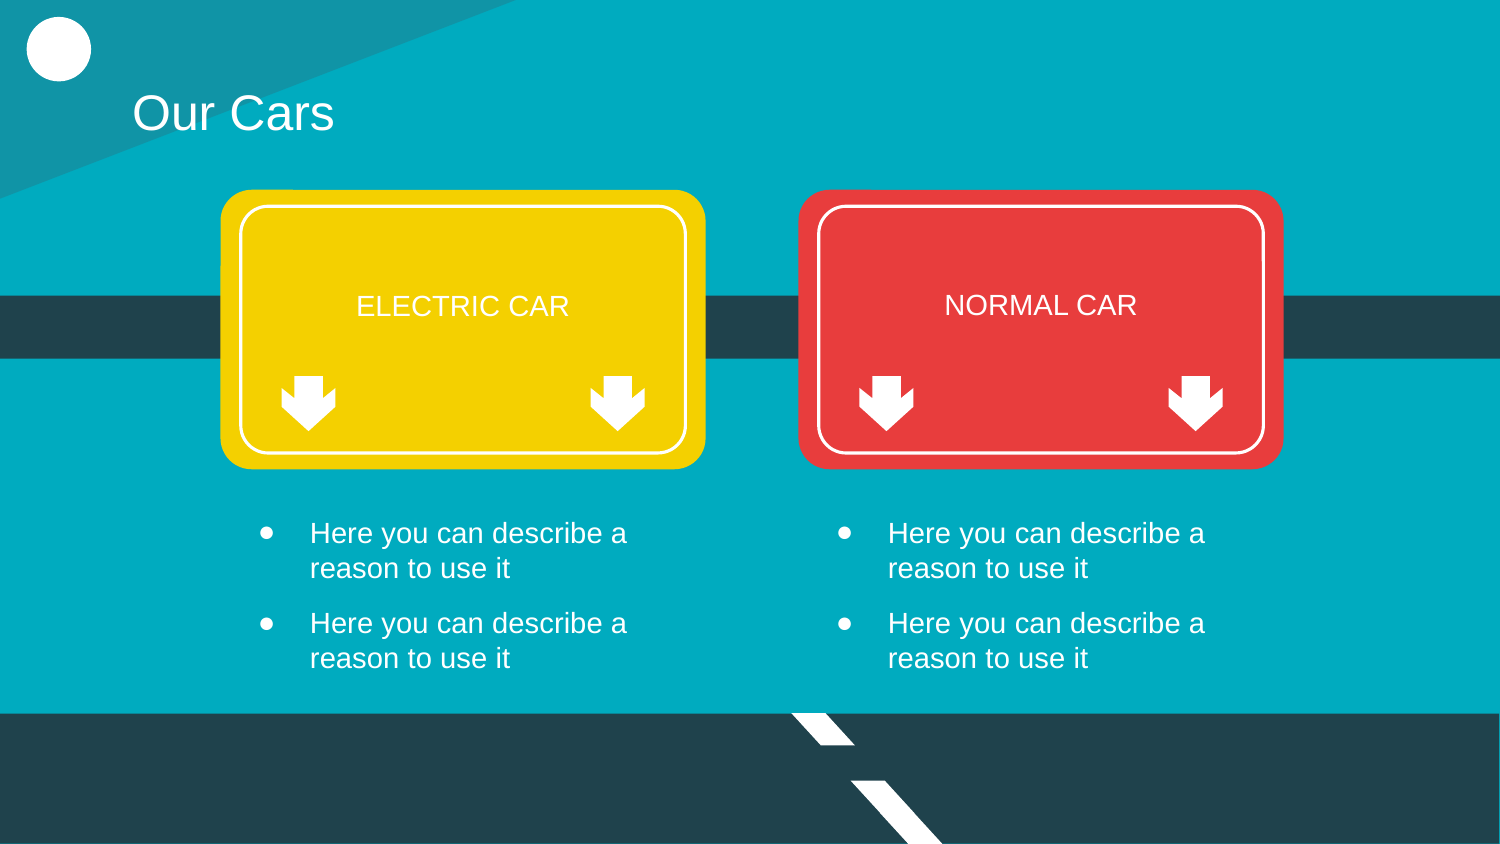

# Our Cars
NORMAL CAR
ELECTRIC CAR
Here you can describe a reason to use it
Here you can describe a reason to use it
Here you can describe a reason to use it
Here you can describe a reason to use it